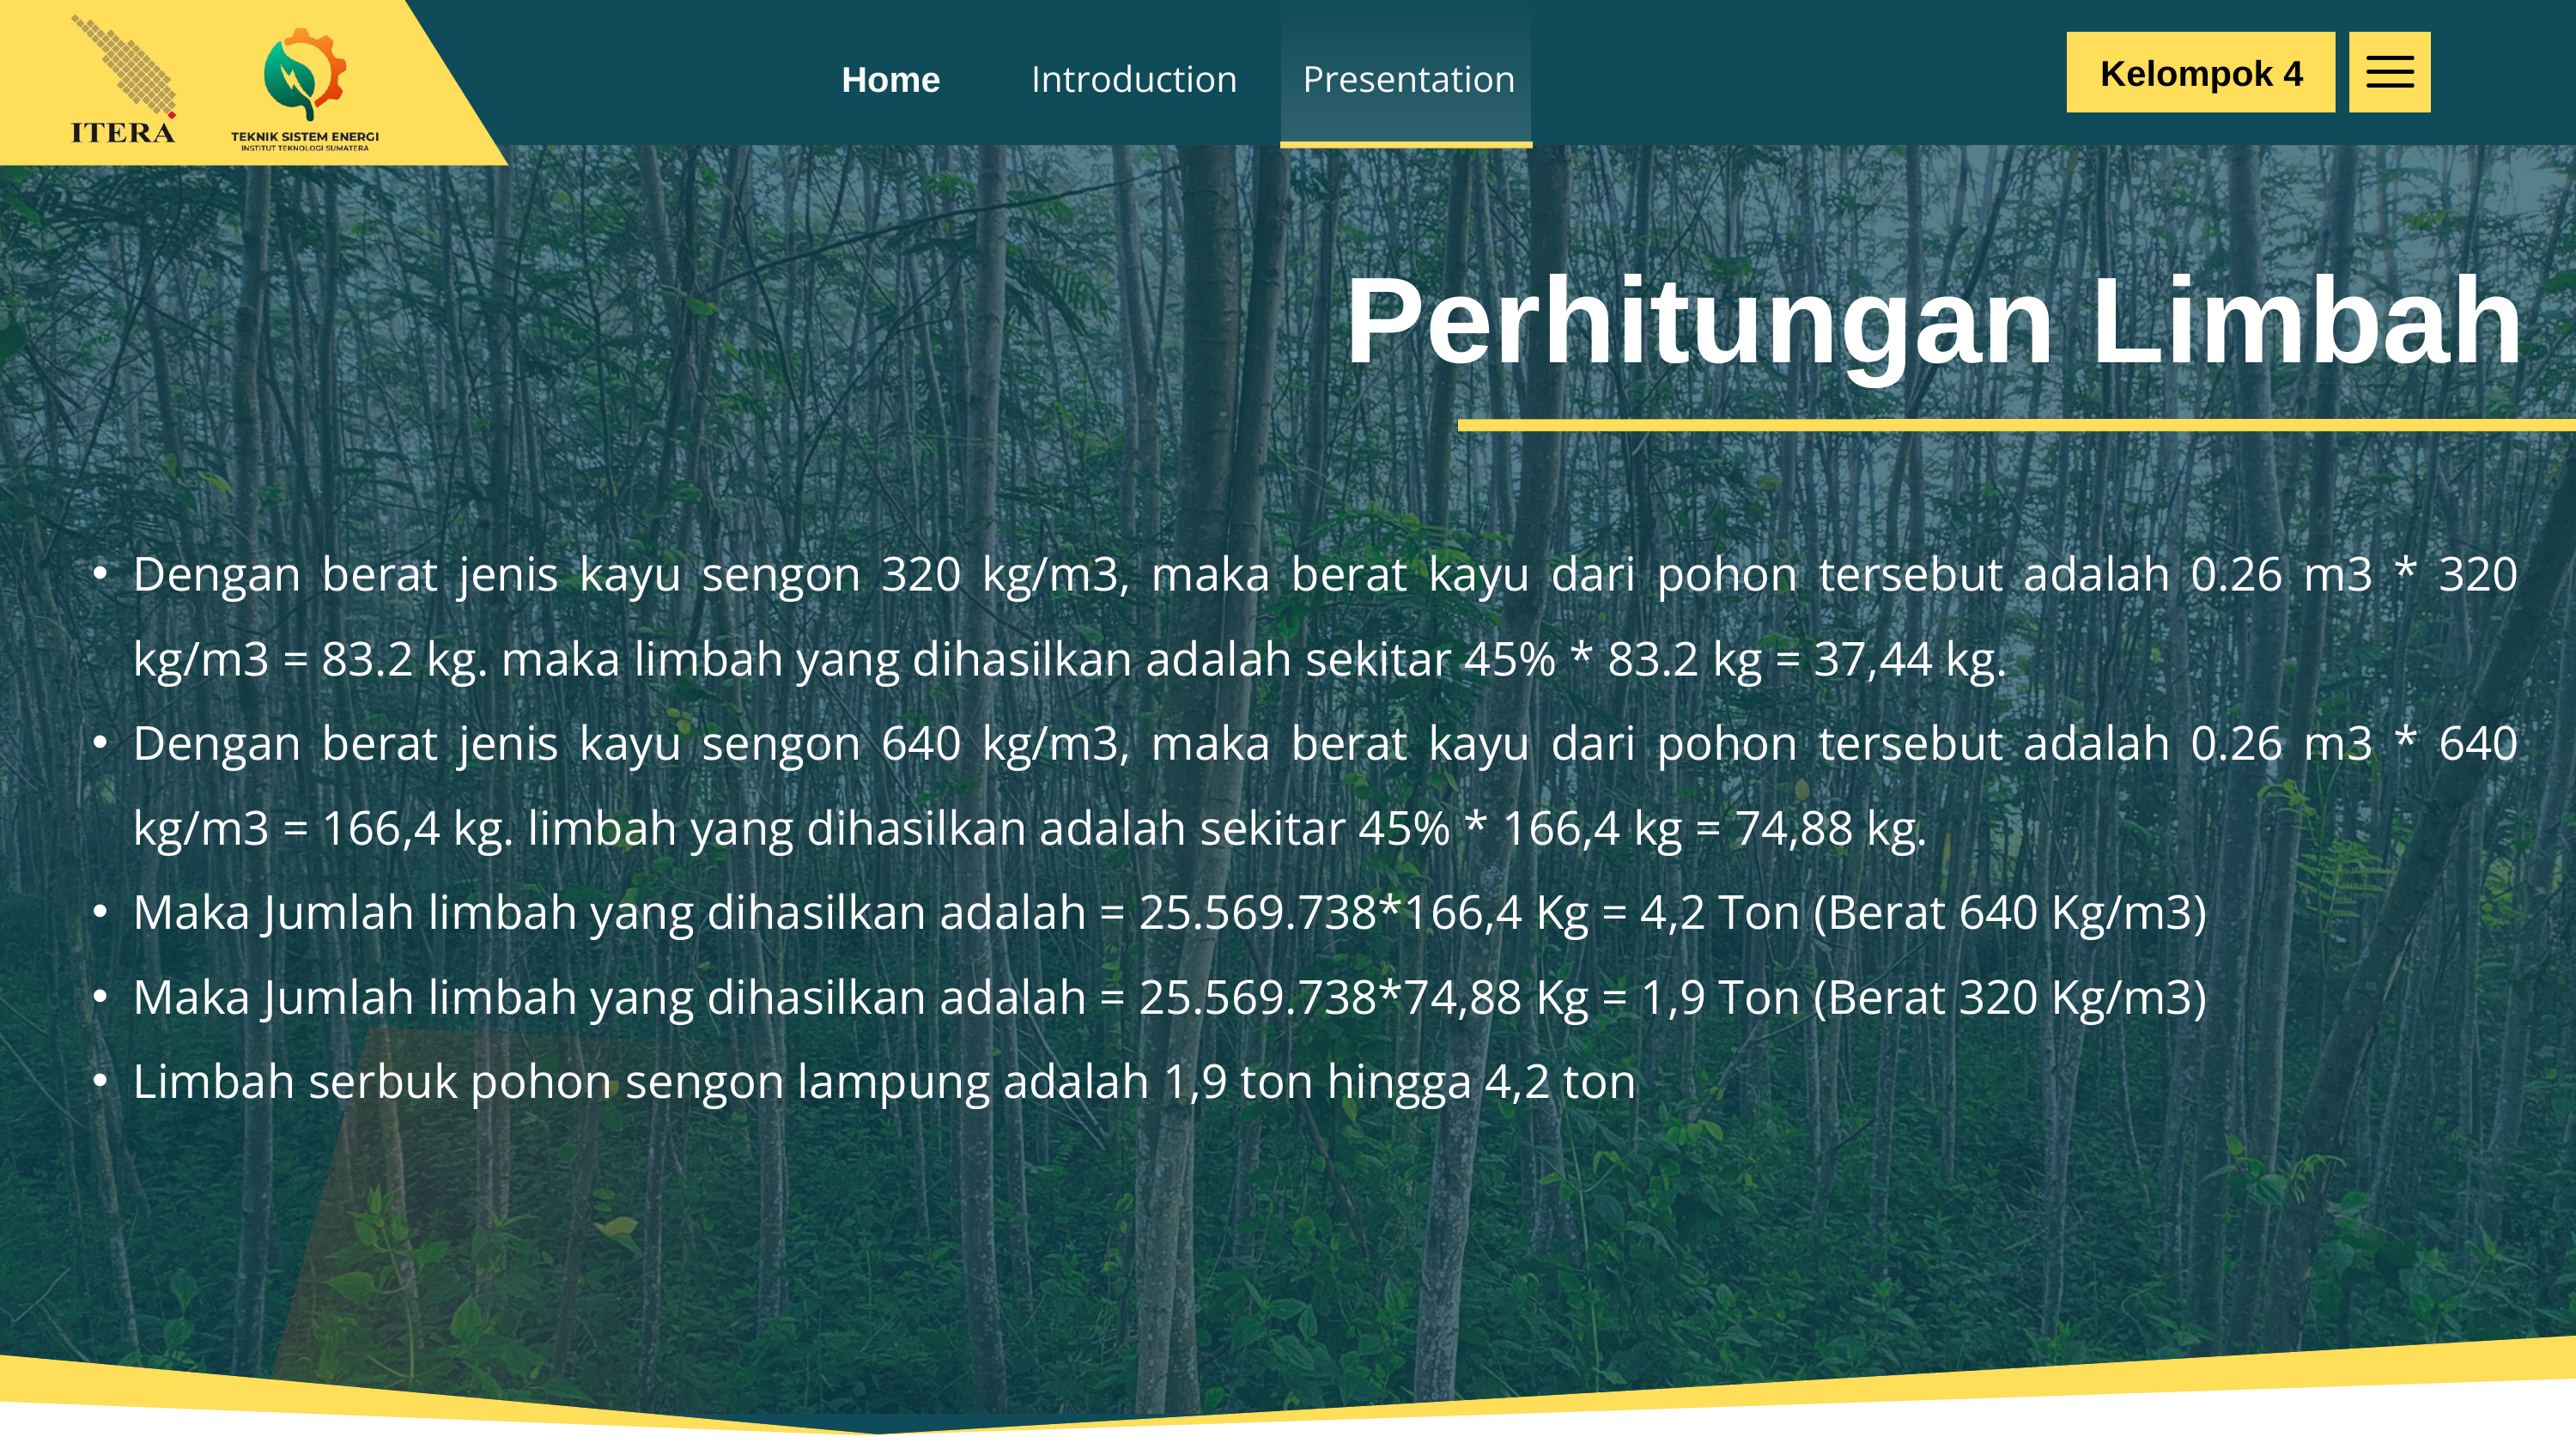

Kelompok 4

Home
Introduction
Presentation

Perhitungan Limbah

Dengan berat jenis kayu sengon 320 kg/m3, maka berat kayu dari pohon tersebut adalah 0.26 m3 * 320 kg/m3 = 83.2 kg. maka limbah yang dihasilkan adalah sekitar 45% * 83.2 kg = 37,44 kg.
Dengan berat jenis kayu sengon 640 kg/m3, maka berat kayu dari pohon tersebut adalah 0.26 m3 * 640 kg/m3 = 166,4 kg. limbah yang dihasilkan adalah sekitar 45% * 166,4 kg = 74,88 kg.
Maka Jumlah limbah yang dihasilkan adalah = 25.569.738*166,4 Kg = 4,2 Ton (Berat 640 Kg/m3)
Maka Jumlah limbah yang dihasilkan adalah = 25.569.738*74,88 Kg = 1,9 Ton (Berat 320 Kg/m3)
Limbah serbuk pohon sengon lampung adalah 1,9 ton hingga 4,2 ton